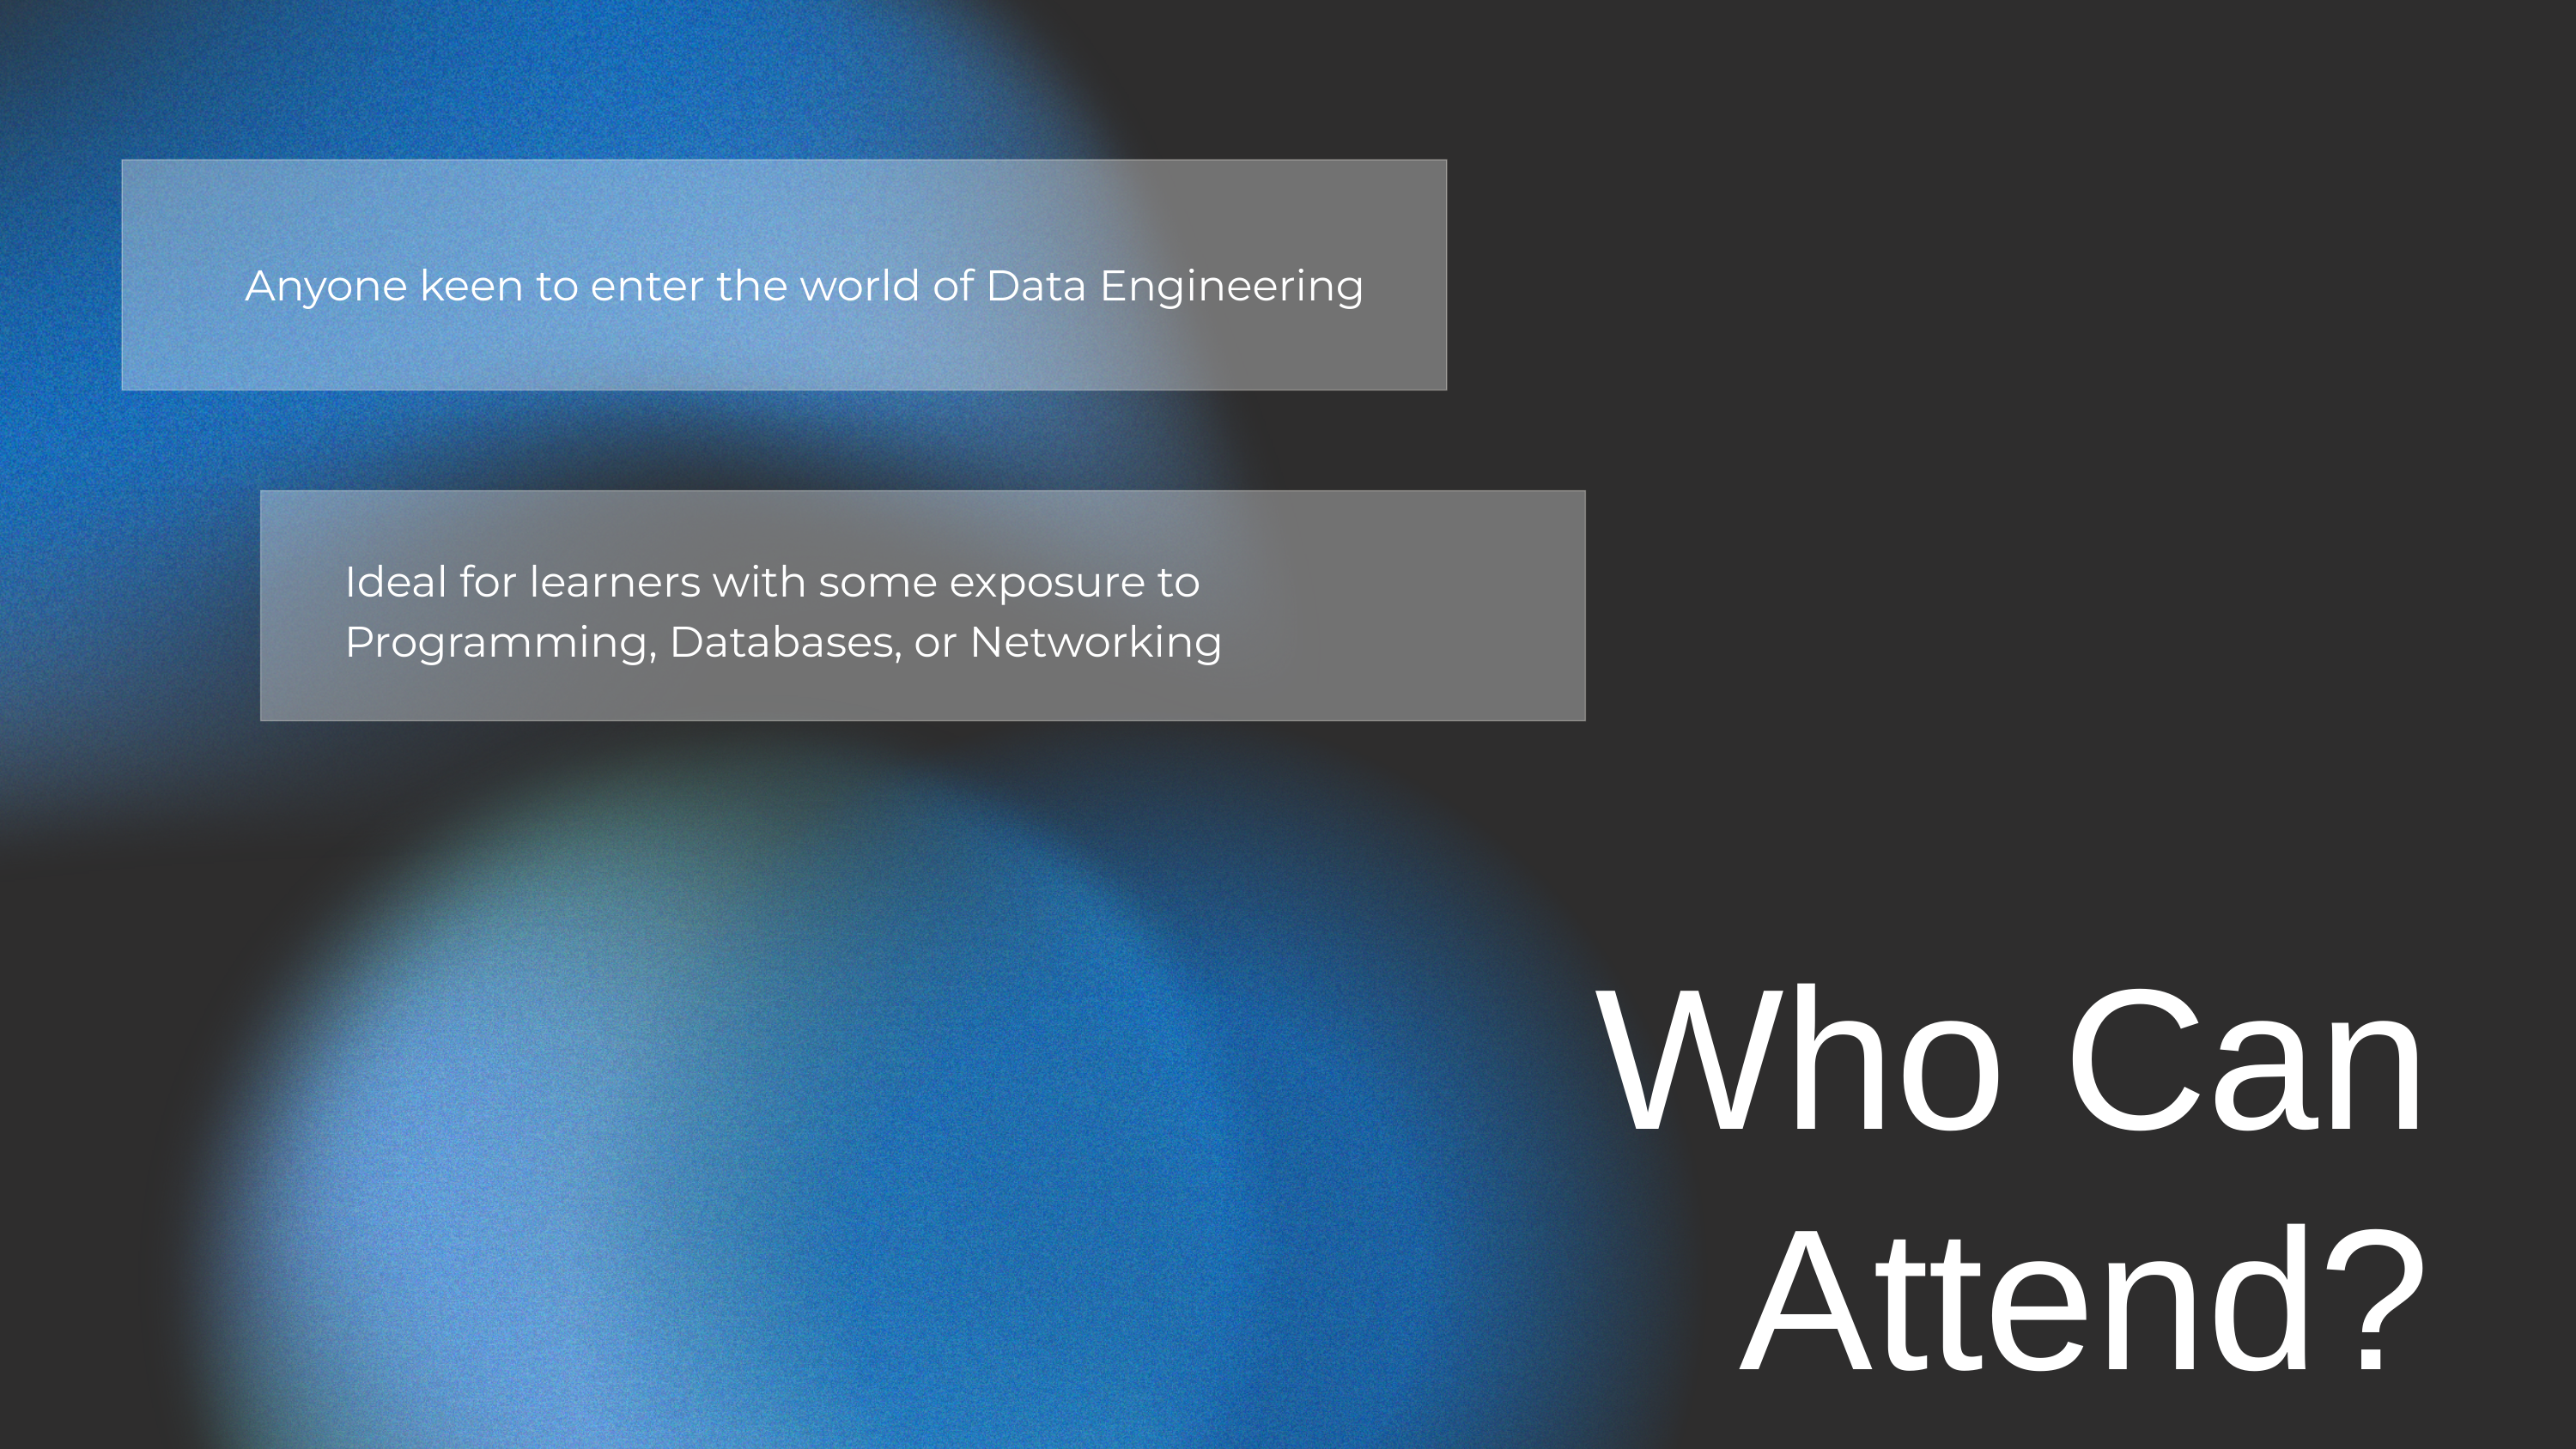

Anyone keen to enter the world of Data Engineering

Ideal for learners with some exposure to Programming, Databases, or Networking

Who Can
Attend?